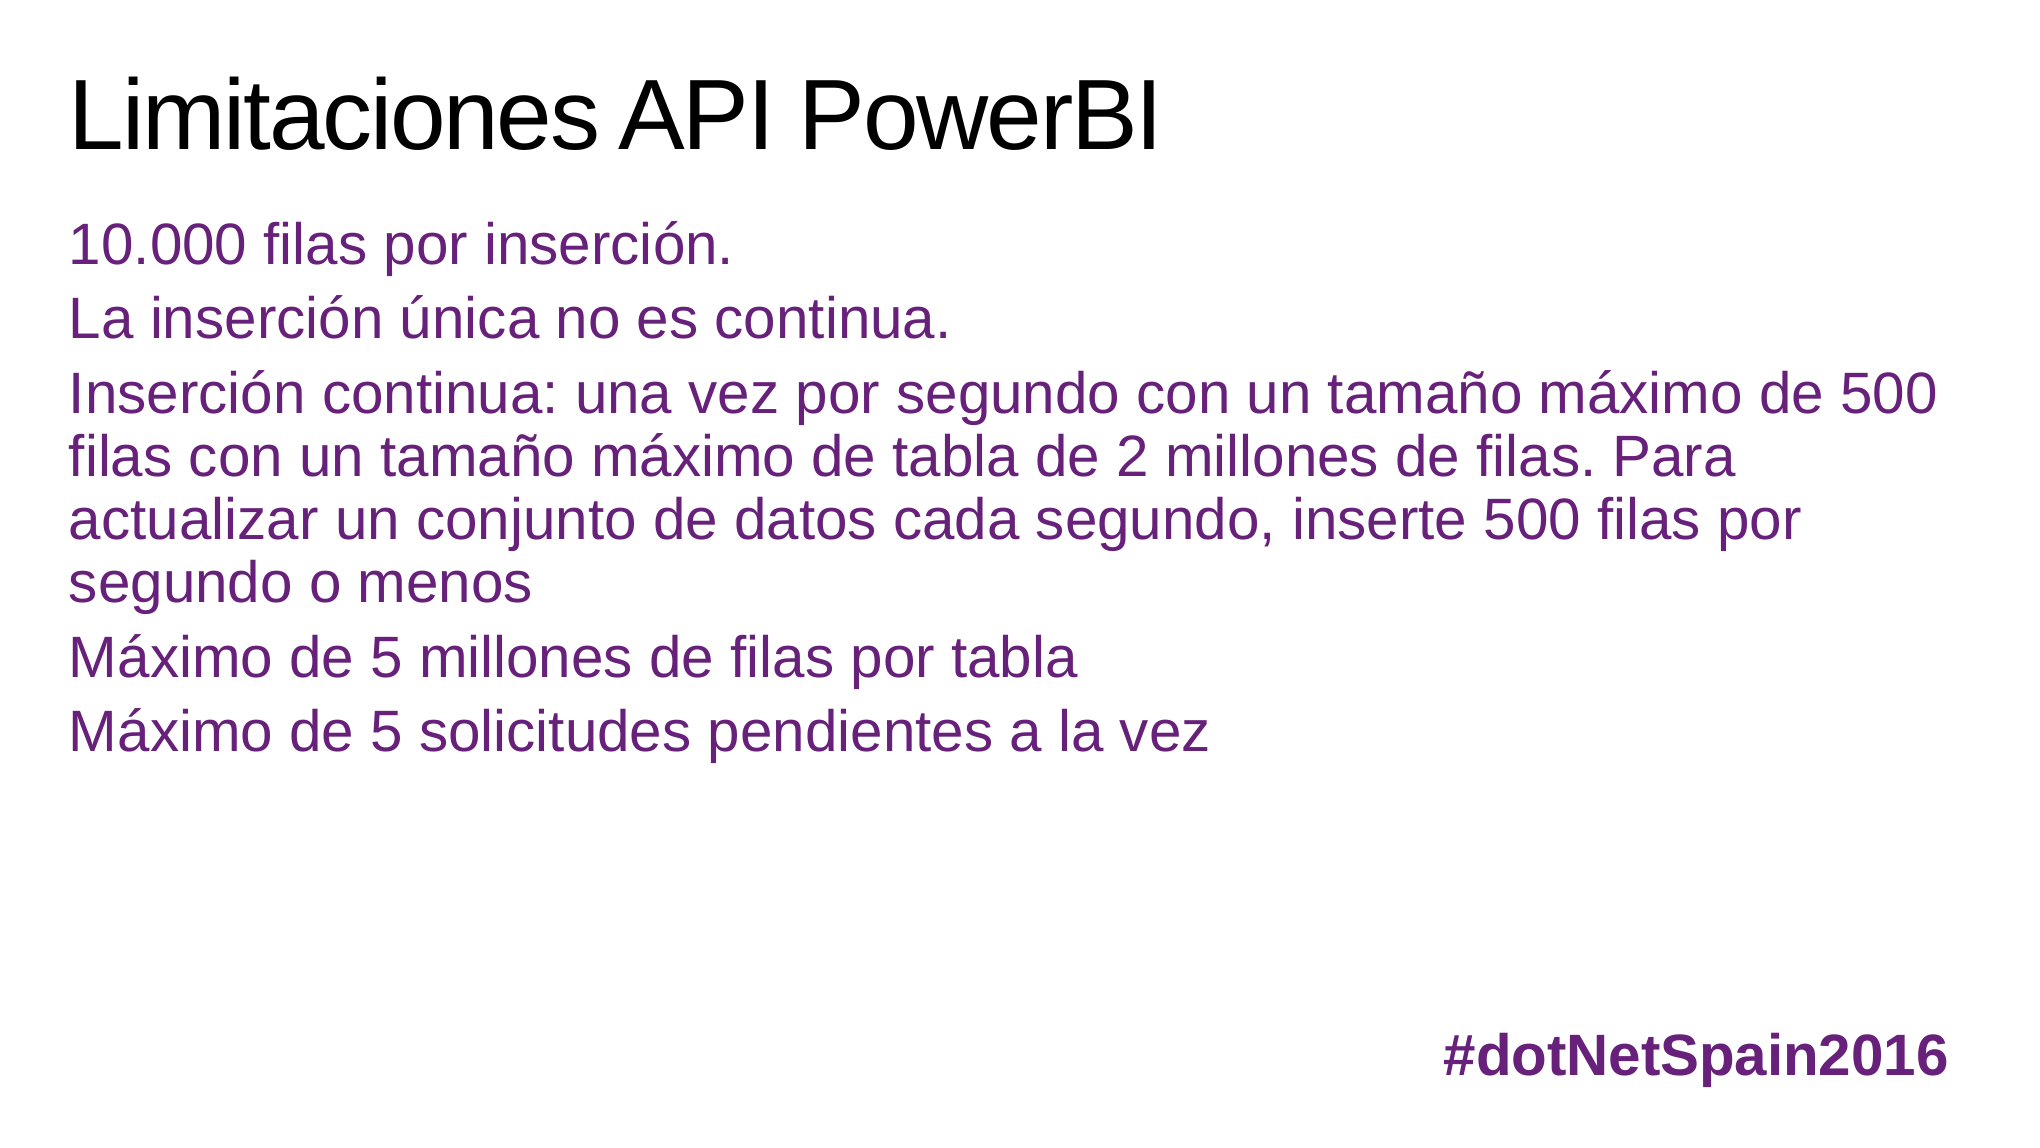

# Limitaciones API PowerBI
10.000 filas por inserción.
La inserción única no es continua.
Inserción continua: una vez por segundo con un tamaño máximo de 500 filas con un tamaño máximo de tabla de 2 millones de filas. Para actualizar un conjunto de datos cada segundo, inserte 500 filas por segundo o menos
Máximo de 5 millones de filas por tabla
Máximo de 5 solicitudes pendientes a la vez